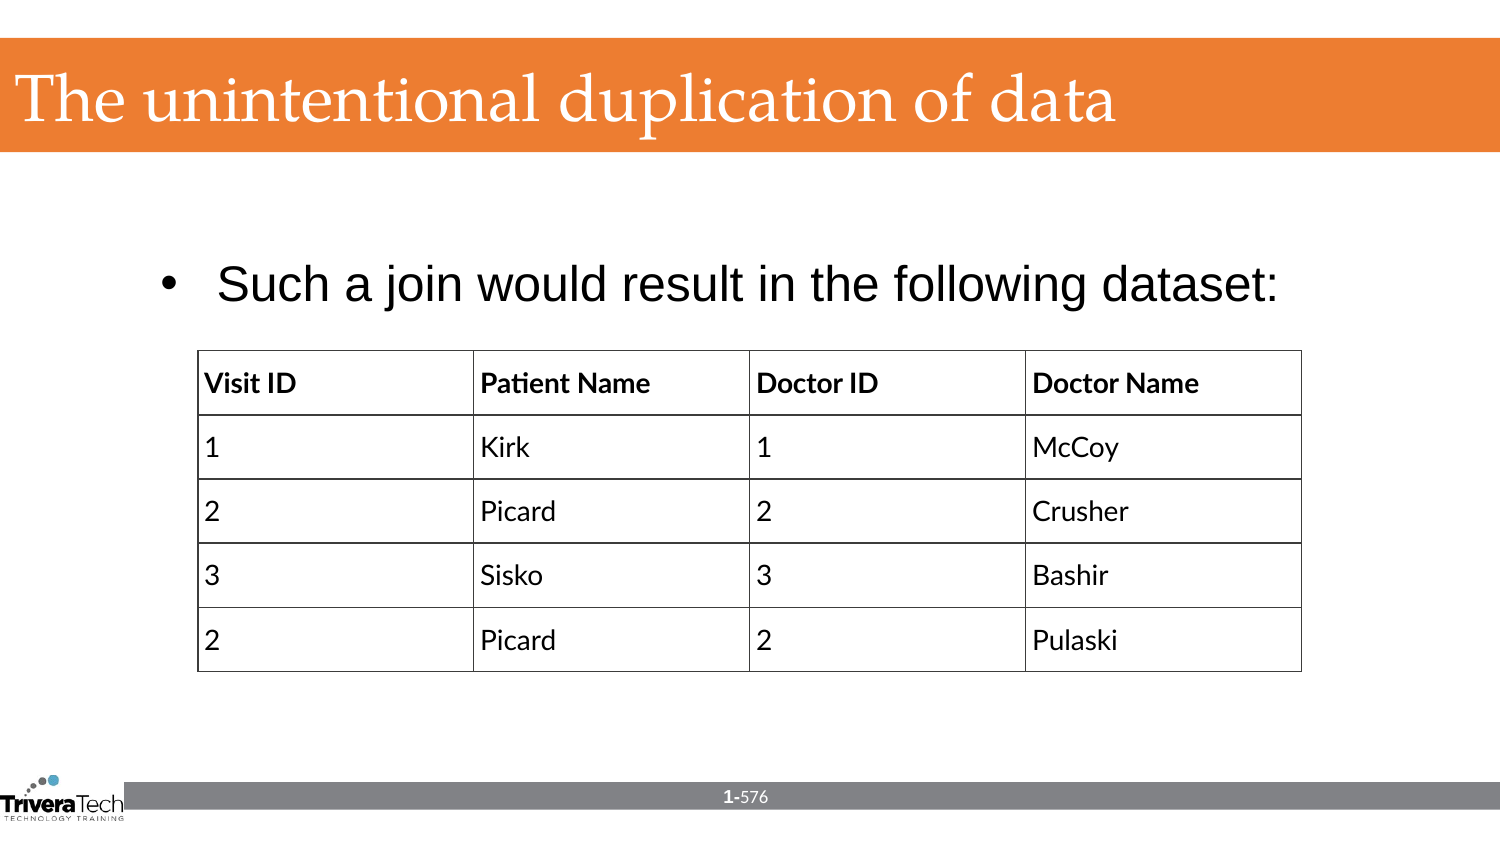

The unintentional duplication of data
Such a join would result in the following dataset:
| Visit ID | Patient Name | Doctor ID | Doctor Name |
| --- | --- | --- | --- |
| 1 | Kirk | 1 | McCoy |
| 2 | Picard | 2 | Crusher |
| 3 | Sisko | 3 | Bashir |
| 2 | Picard | 2 | Pulaski |
1-576